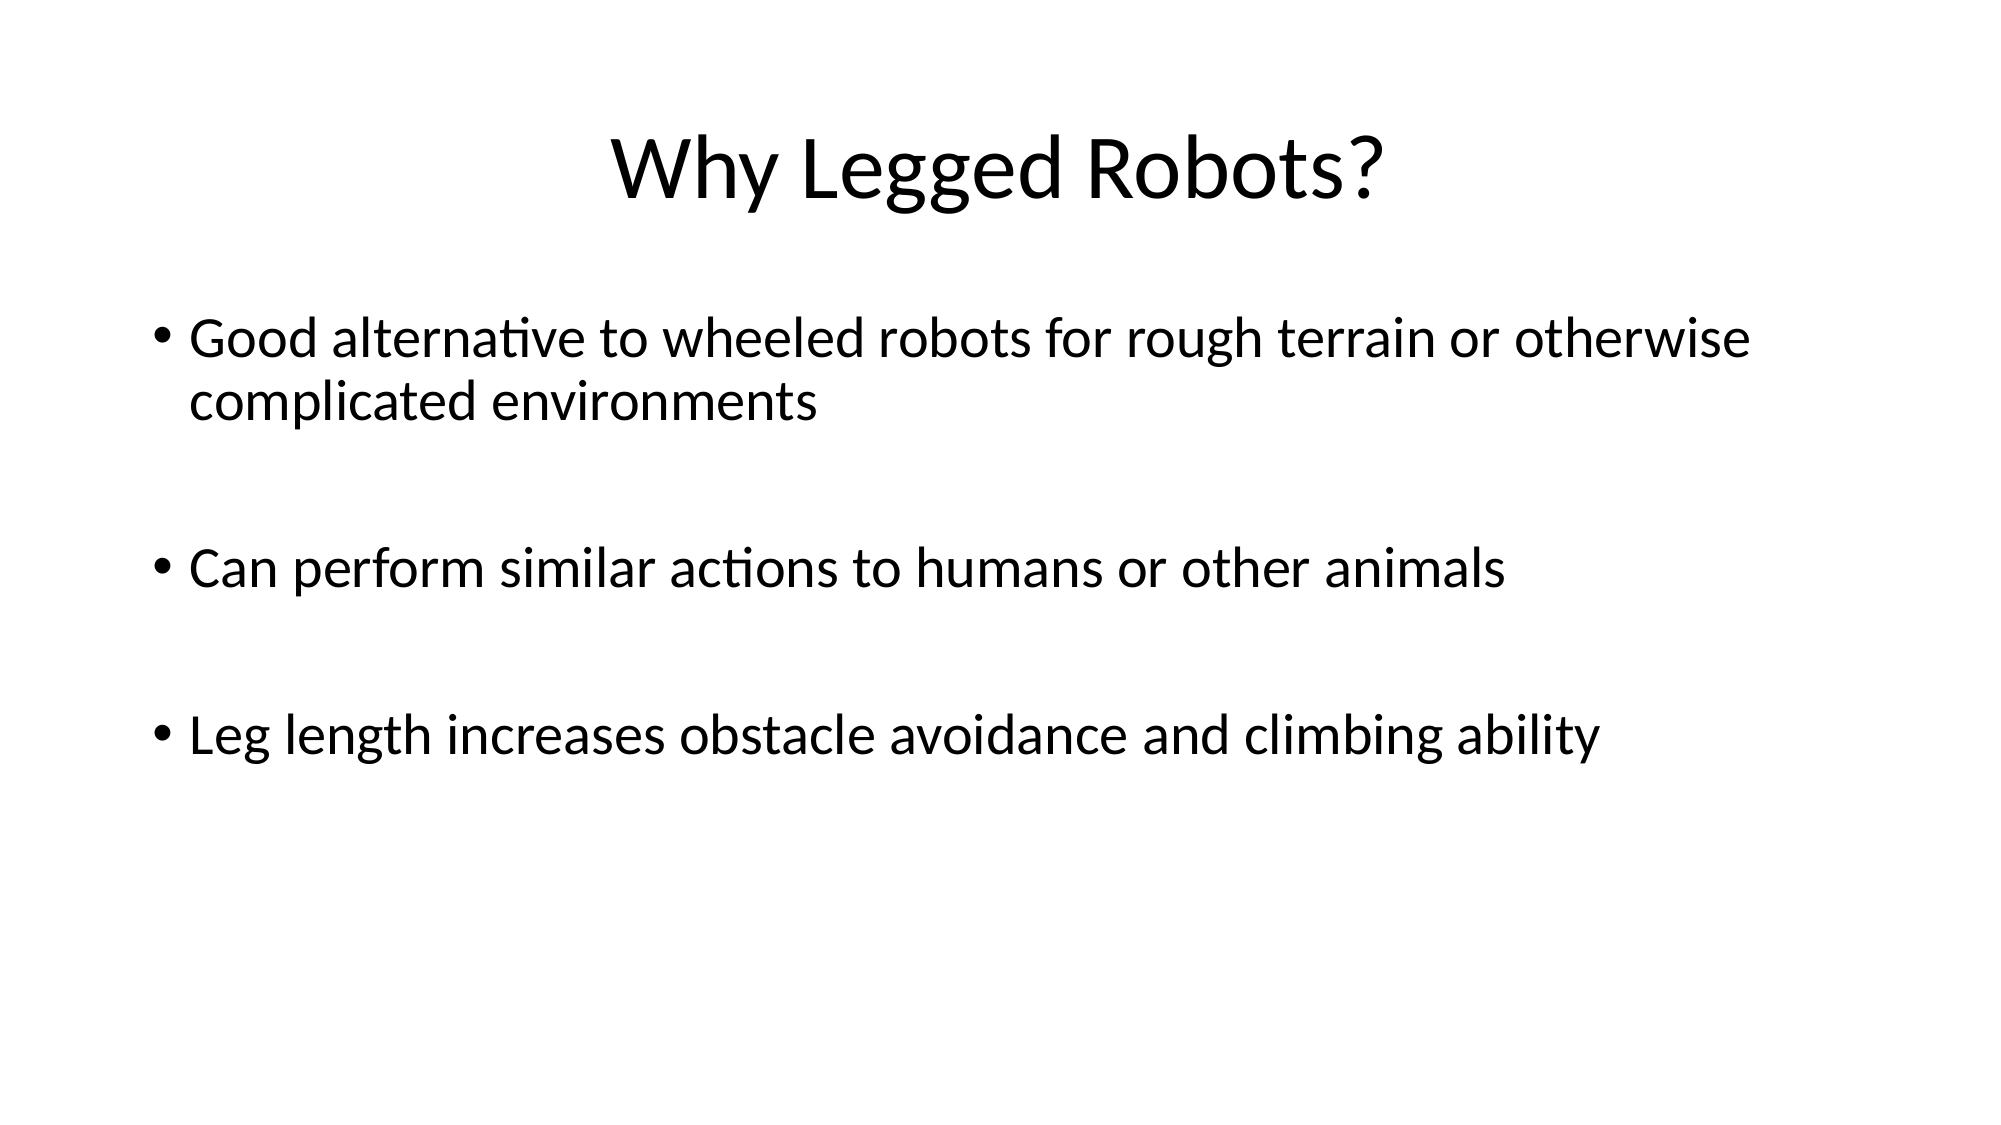

# Why Legged Robots?
Good alternative to wheeled robots for rough terrain or otherwise complicated environments

Can perform similar actions to humans or other animals

Leg length increases obstacle avoidance and climbing ability